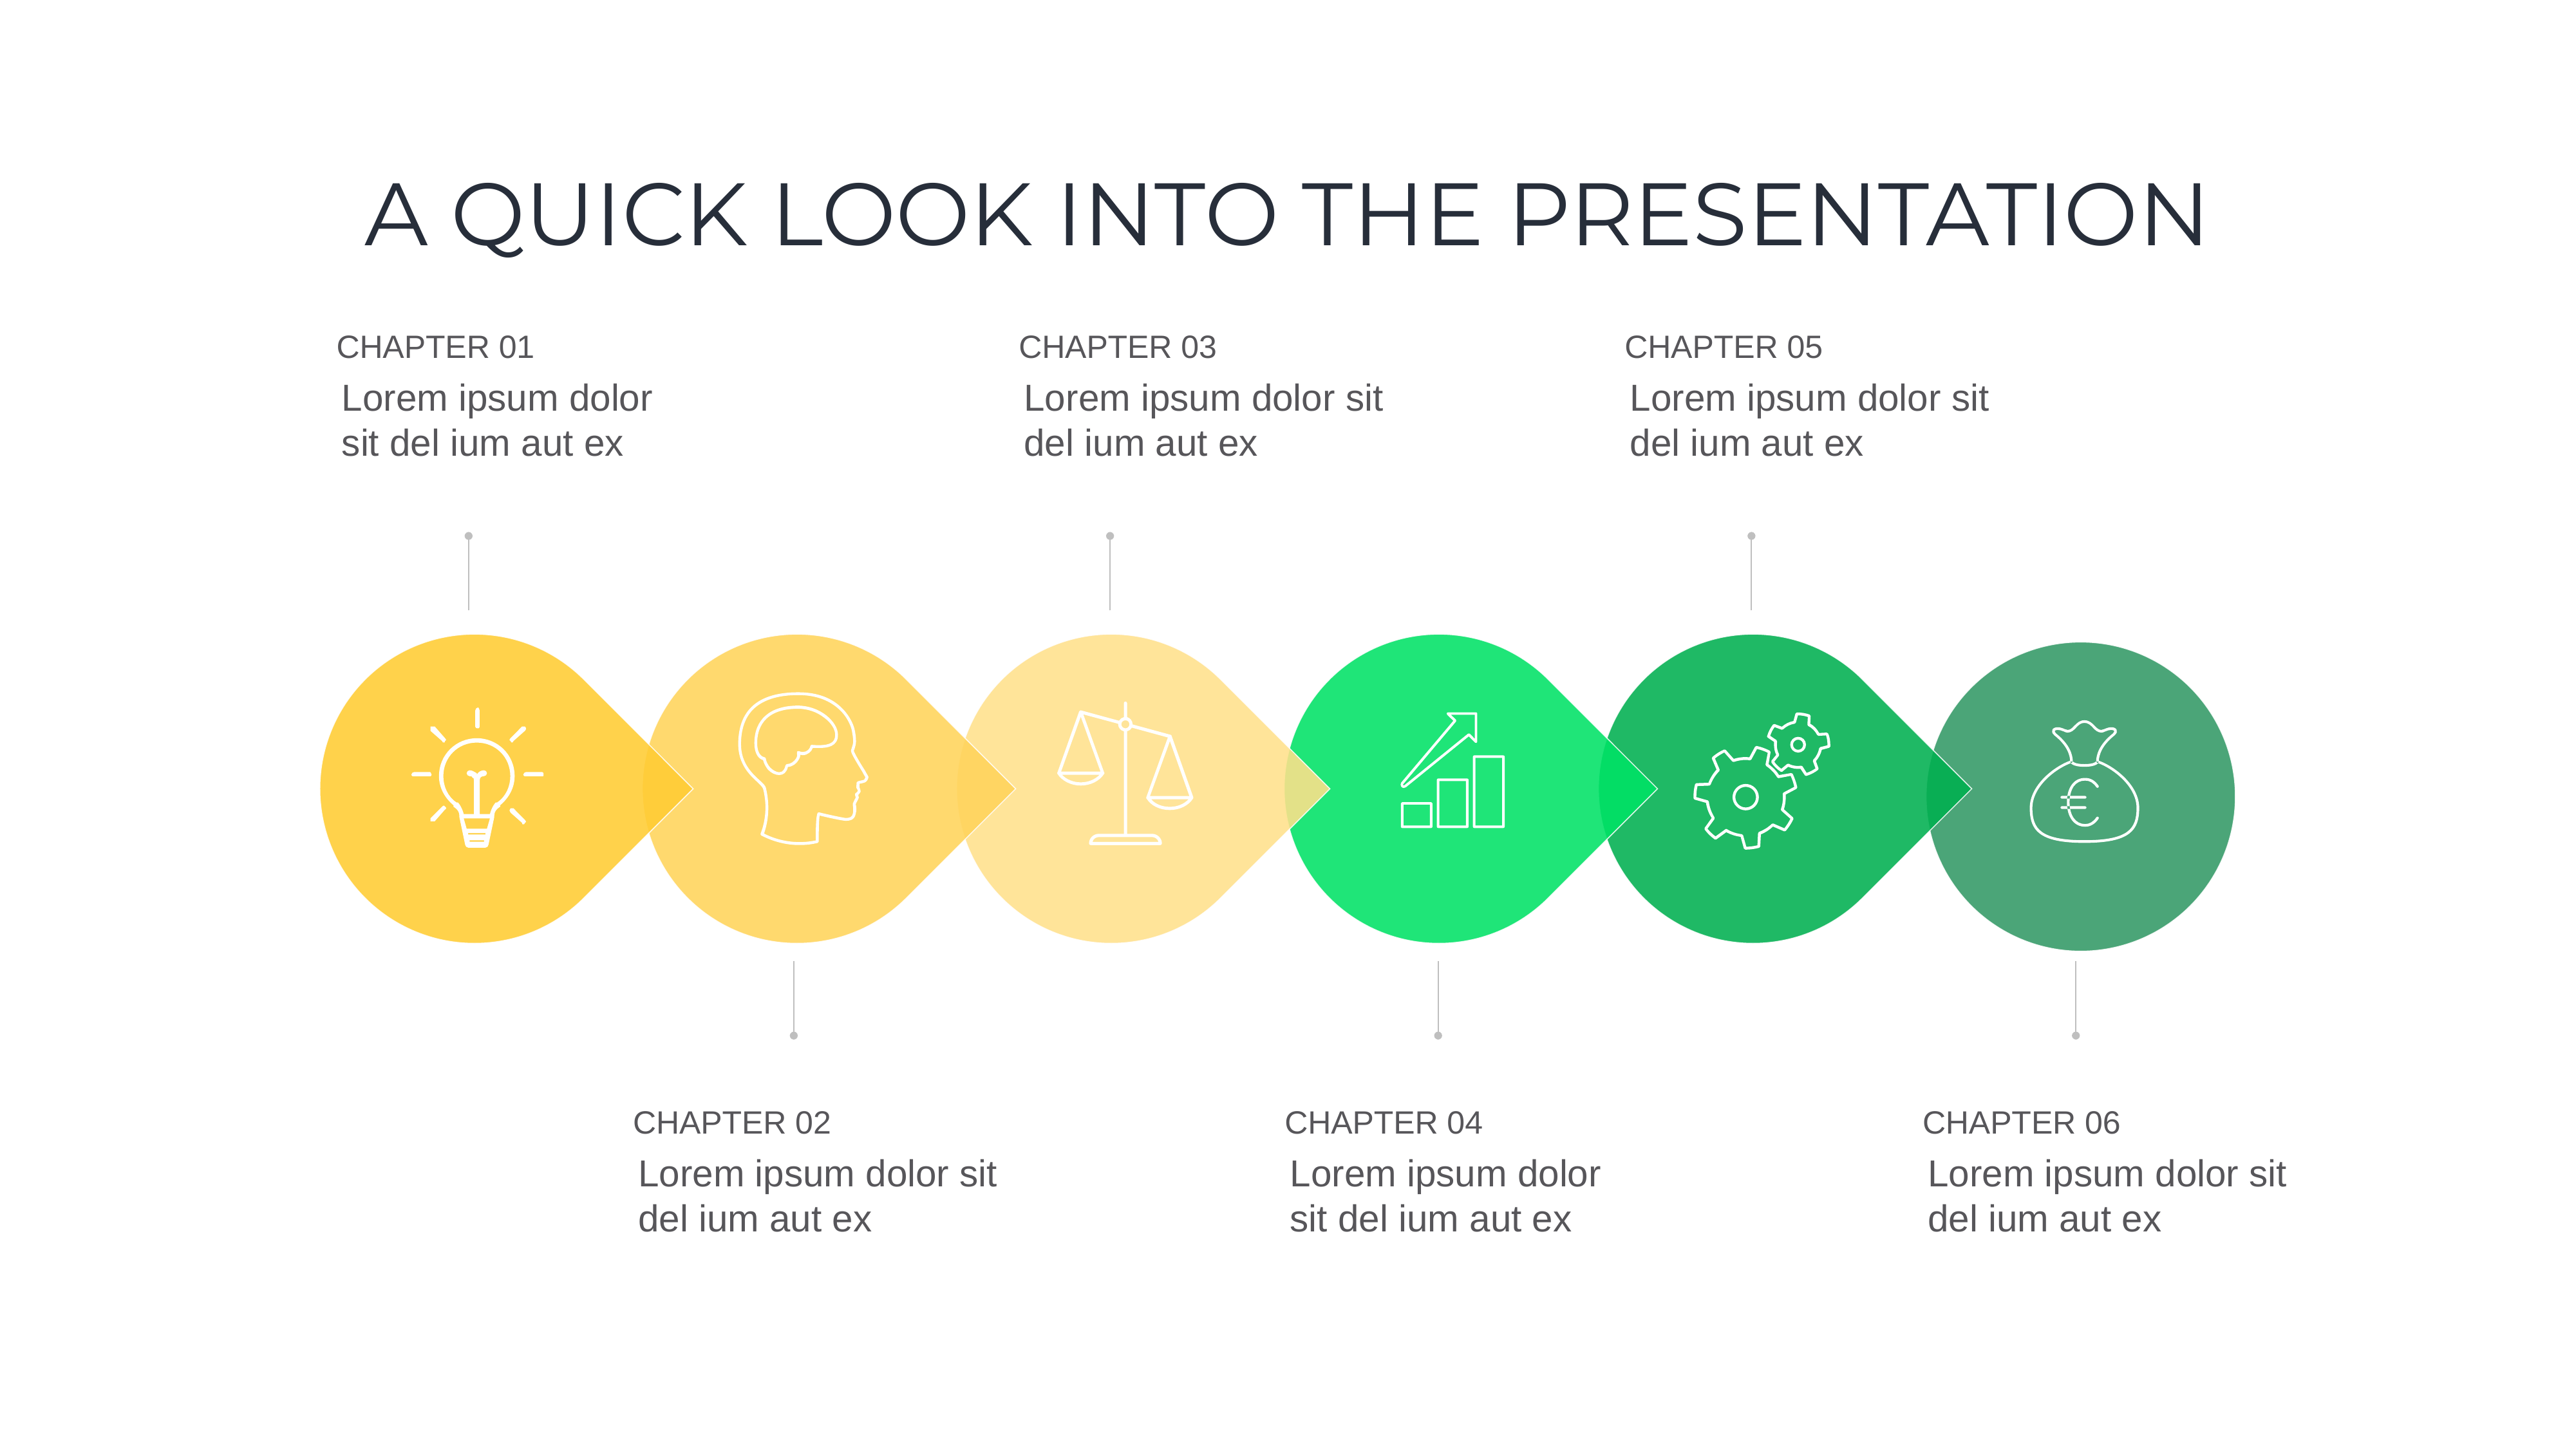

# A QUICK LOOK INTO THE PRESENTATION
CHAPTER 01
CHAPTER 03
CHAPTER 05
Lorem ipsum dolor sit del ium aut ex
Lorem ipsum dolor sit del ium aut ex
Lorem ipsum dolor sit del ium aut ex

CHAPTER 02
CHAPTER 04
CHAPTER 06
Lorem ipsum dolor sit del ium aut ex
Lorem ipsum dolor sit del ium aut ex
Lorem ipsum dolor sit del ium aut ex